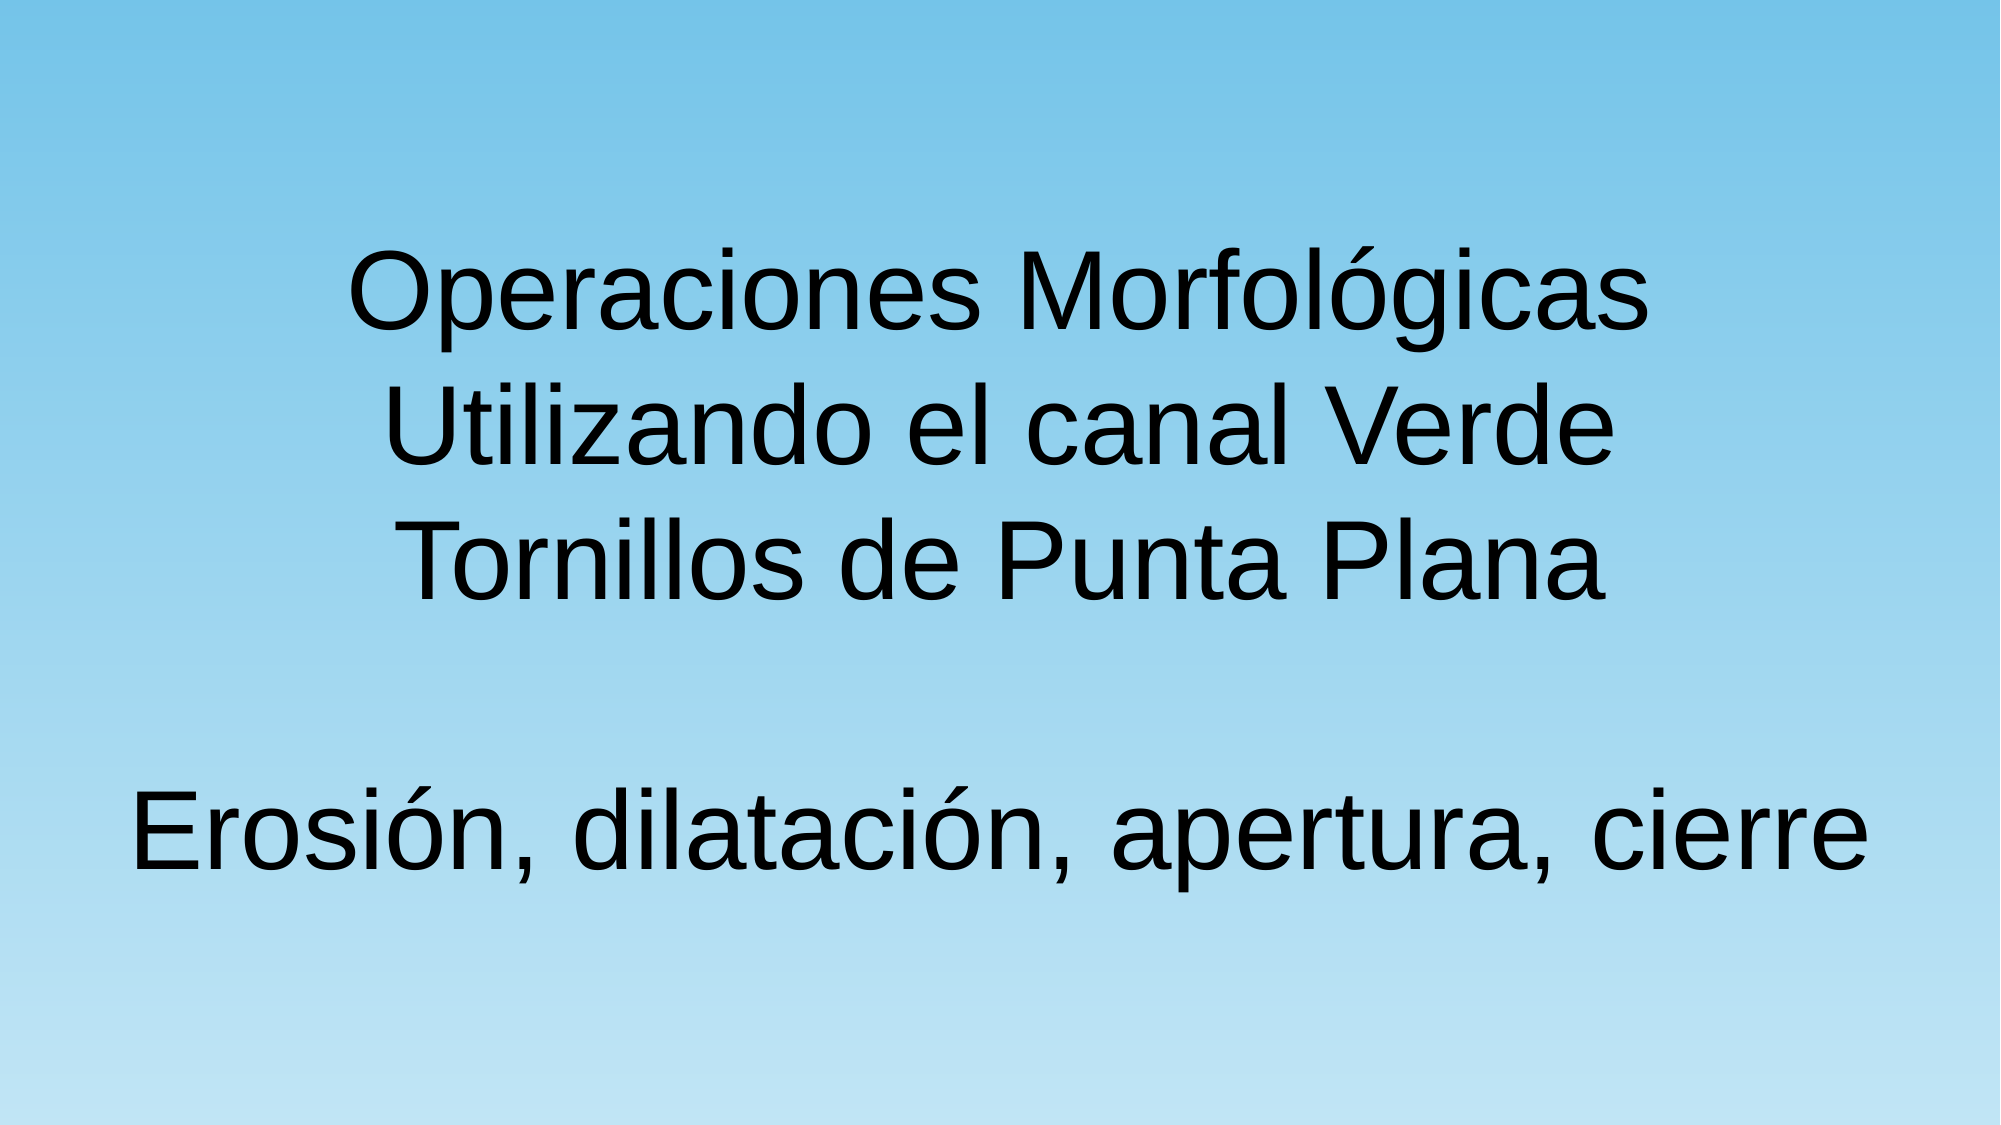

Operaciones Morfológicas
Utilizando el canal Verde
Tornillos de Punta Plana

Erosión, dilatación, apertura, cierre